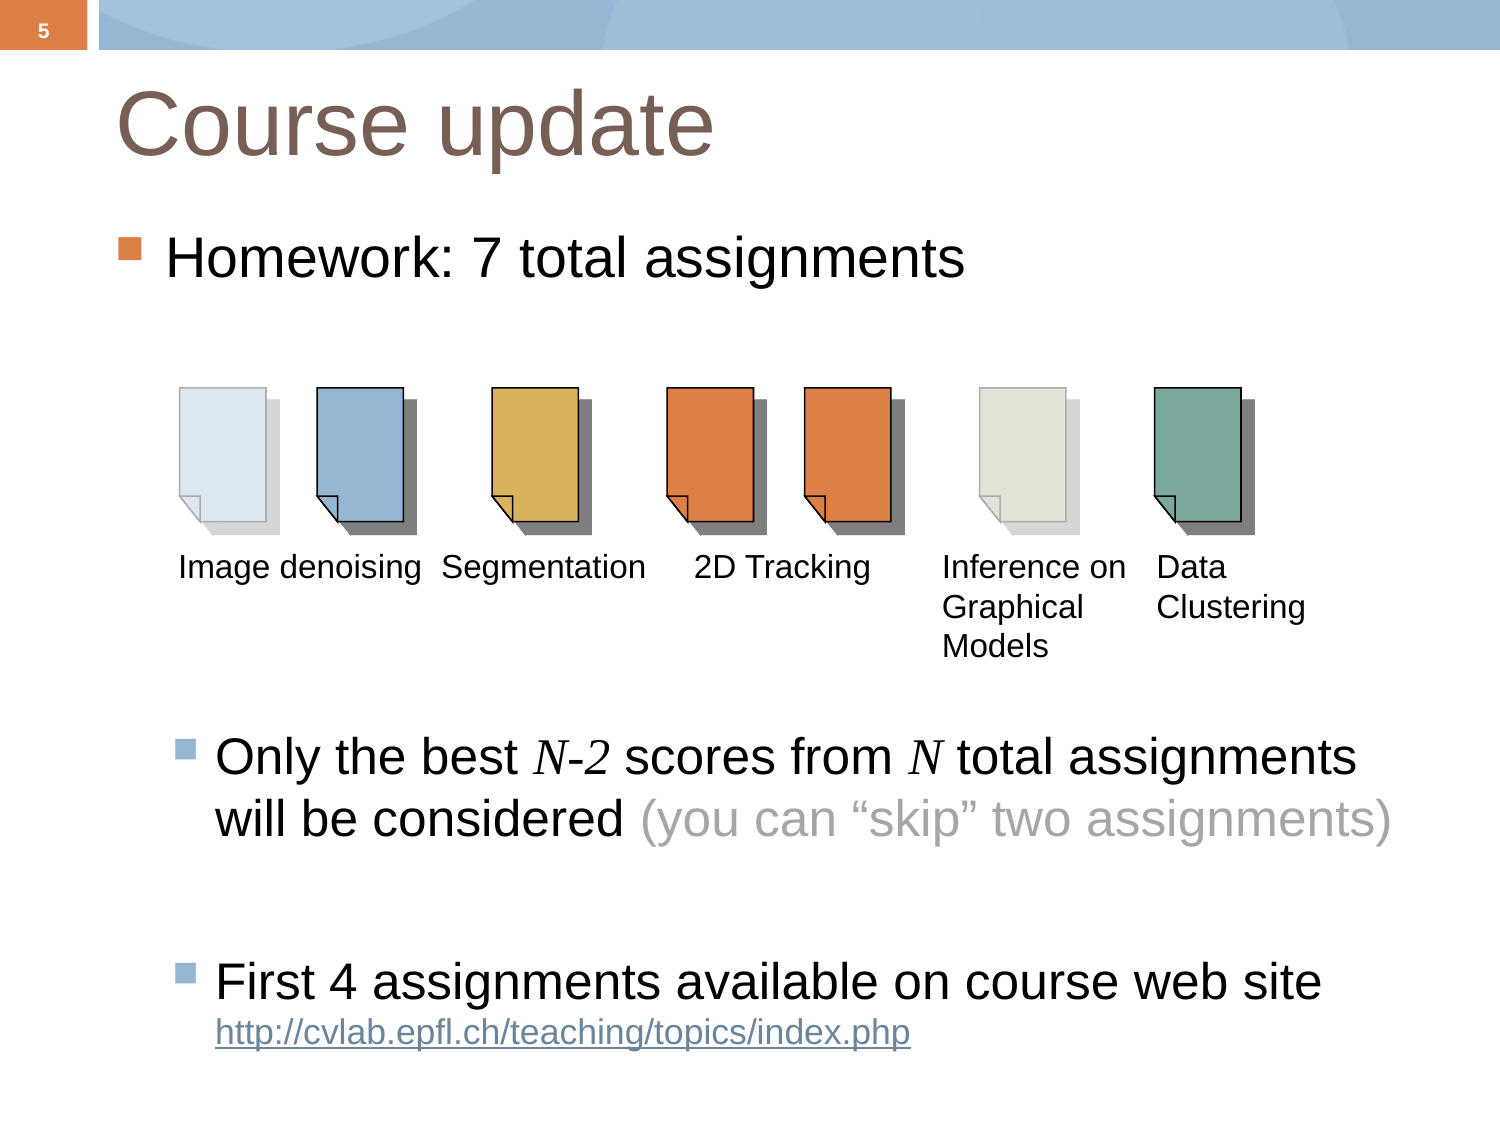

5
# Course update
Homework: 7 total assignments

Only the best N-2 scores from N total assignments will be considered (you can “skip” two assignments)

First 4 assignments available on course web site
http://cvlab.epfl.ch/teaching/topics/index.php

Image denoising
Segmentation
2D Tracking
Inference on
Graphical
Models
Data
Clustering